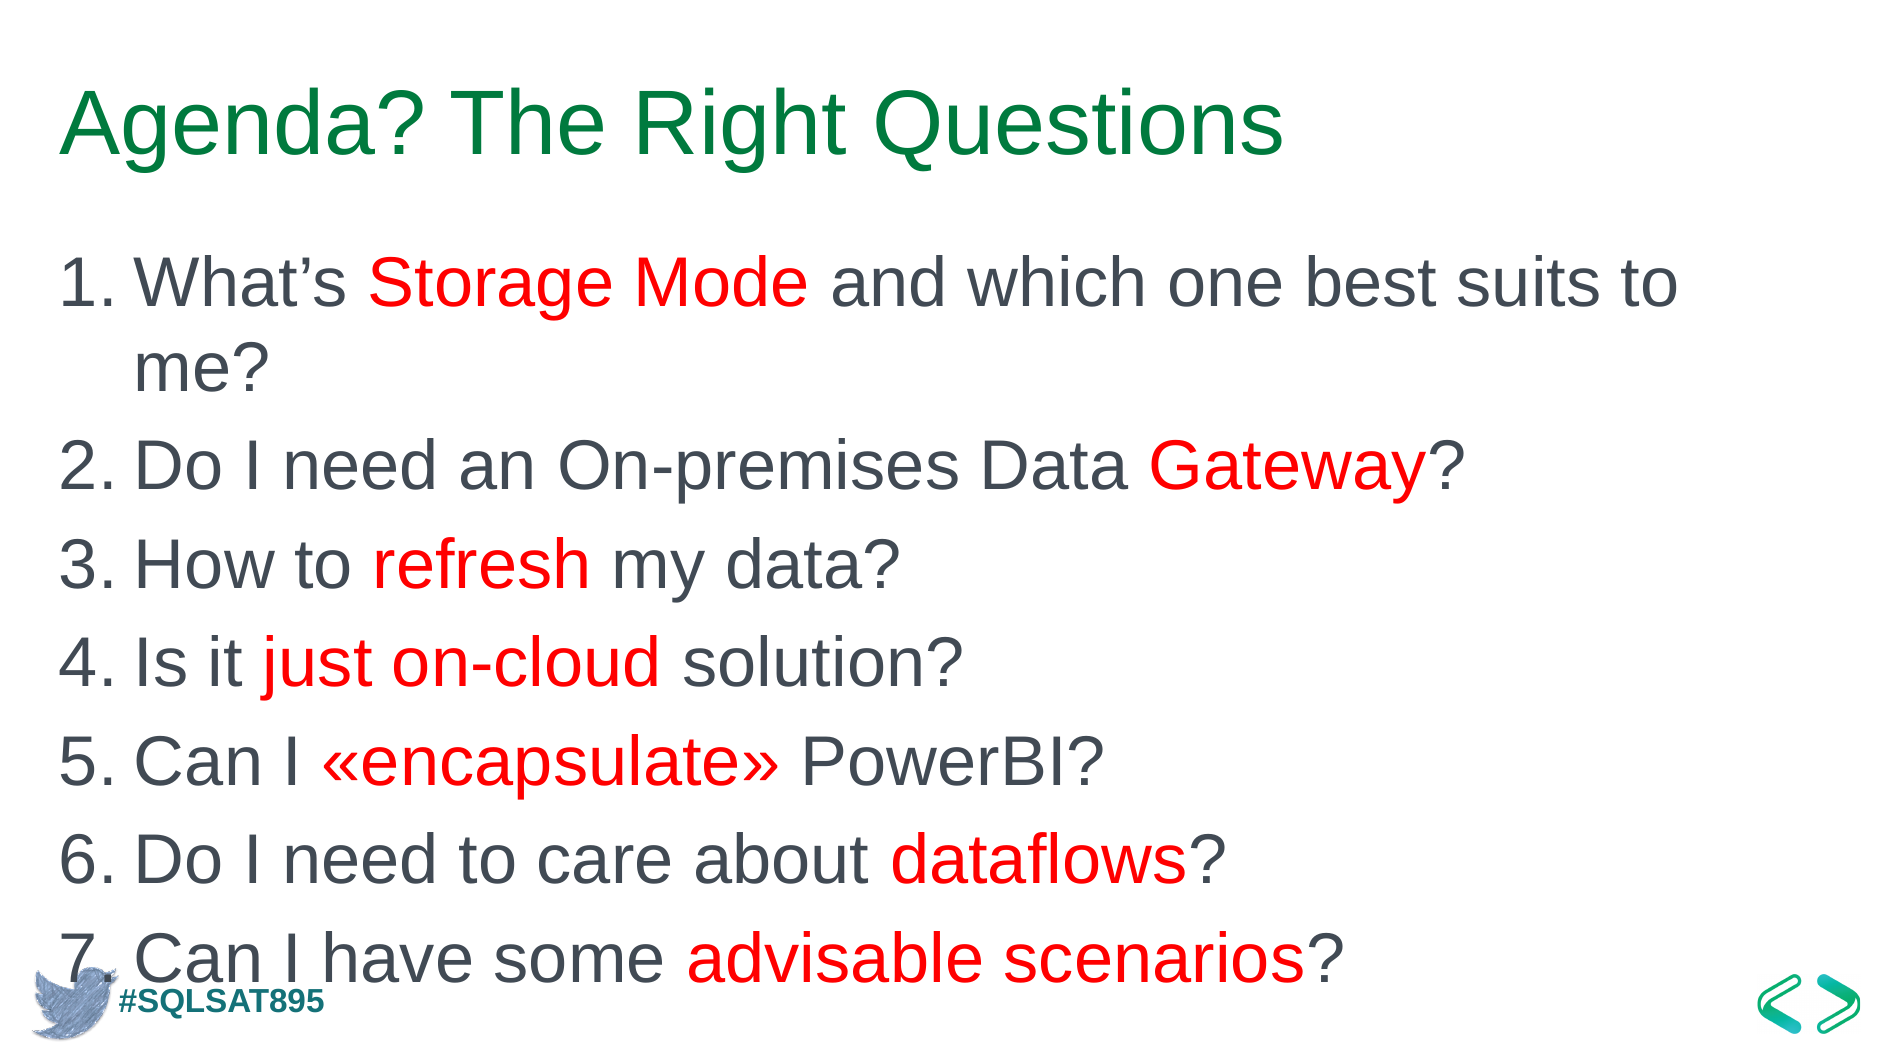

# Agenda? The Right Questions
What’s Storage Mode and which one best suits to me?
Do I need an On-premises Data Gateway?
How to refresh my data?
Is it just on-cloud solution?
Can I «encapsulate» PowerBI?
Do I need to care about dataflows?
Can I have some advisable scenarios?